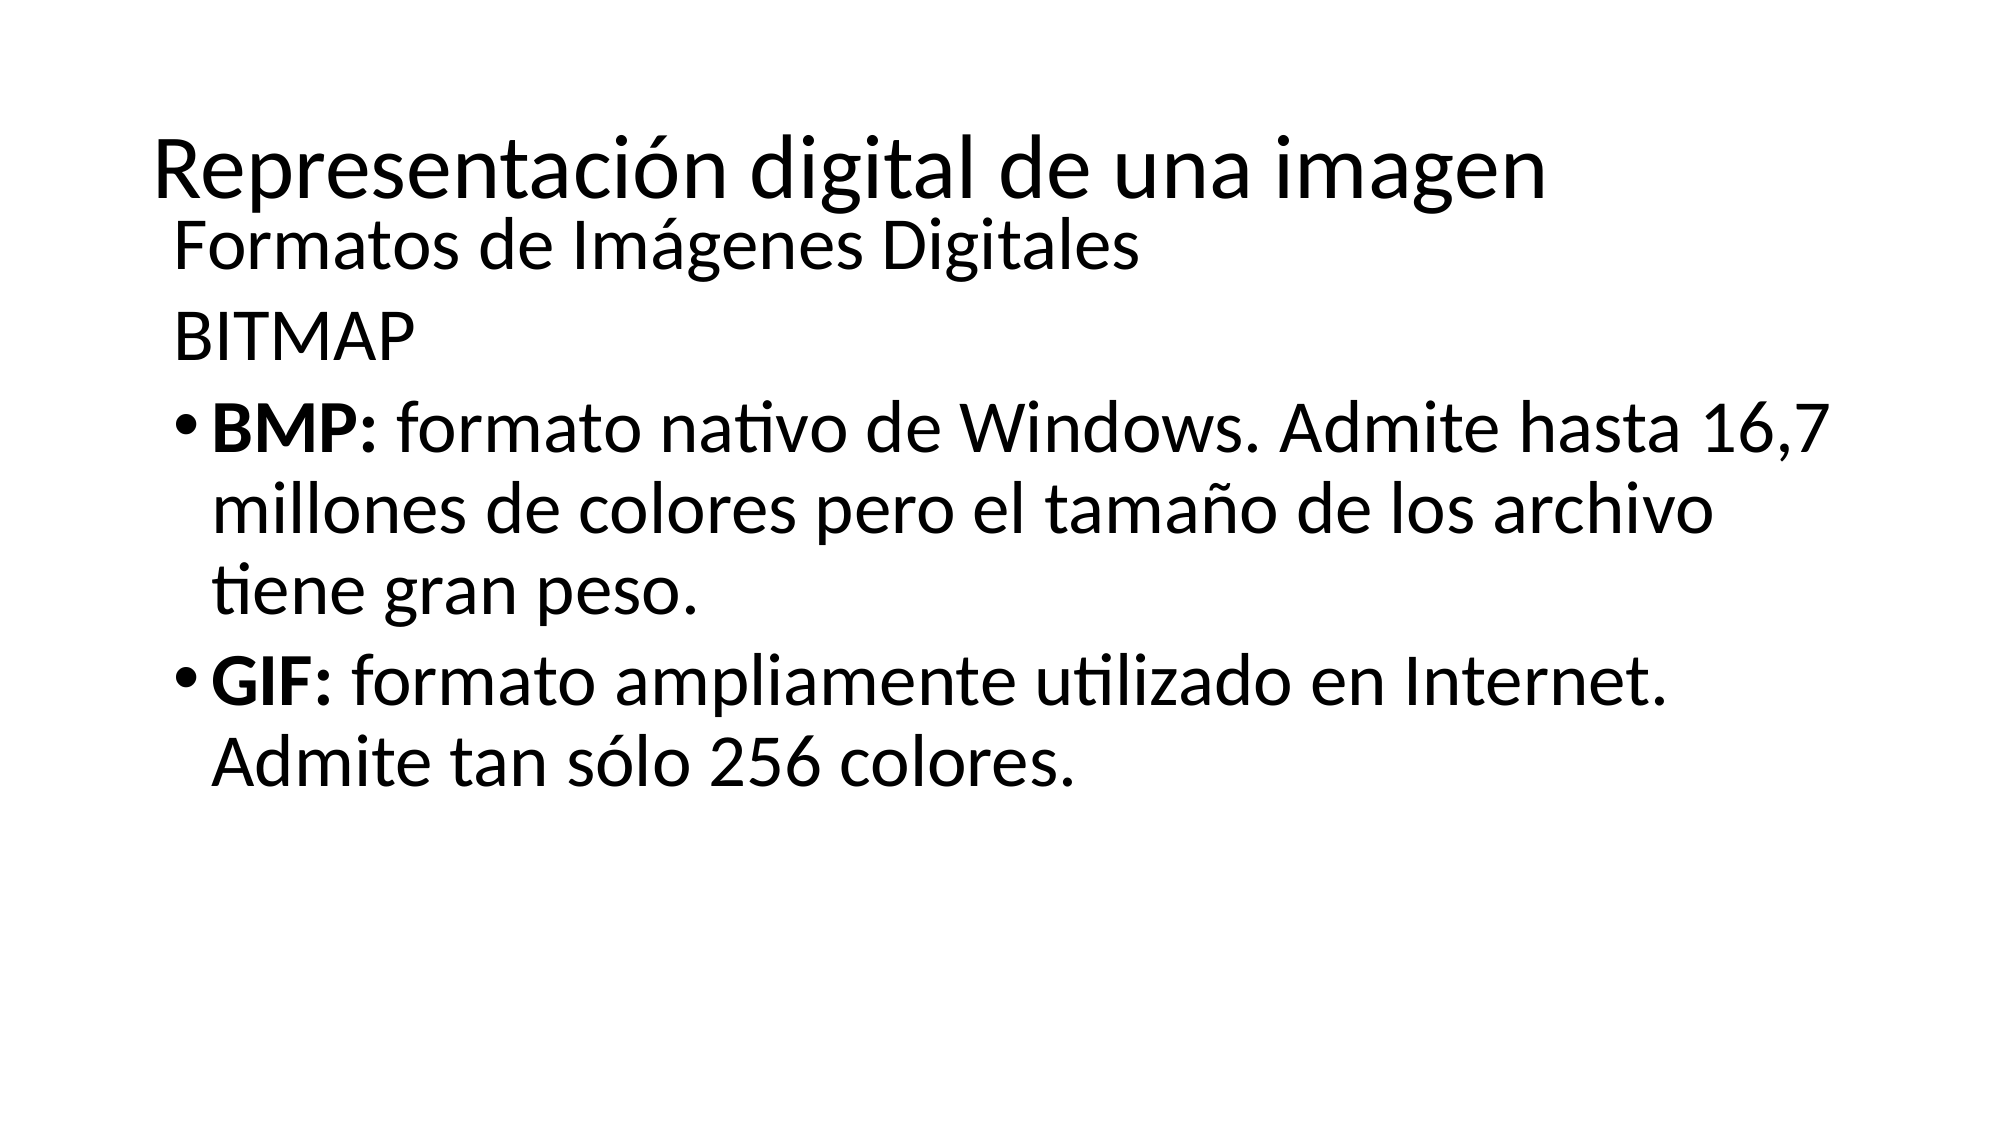

# Representación digital de una imagen
Formatos de Imágenes Digitales
BITMAP
BMP: formato nativo de Windows. Admite hasta 16,7 millones de colores pero el tamaño de los archivo tiene gran peso.
GIF: formato ampliamente utilizado en Internet. Admite tan sólo 256 colores.